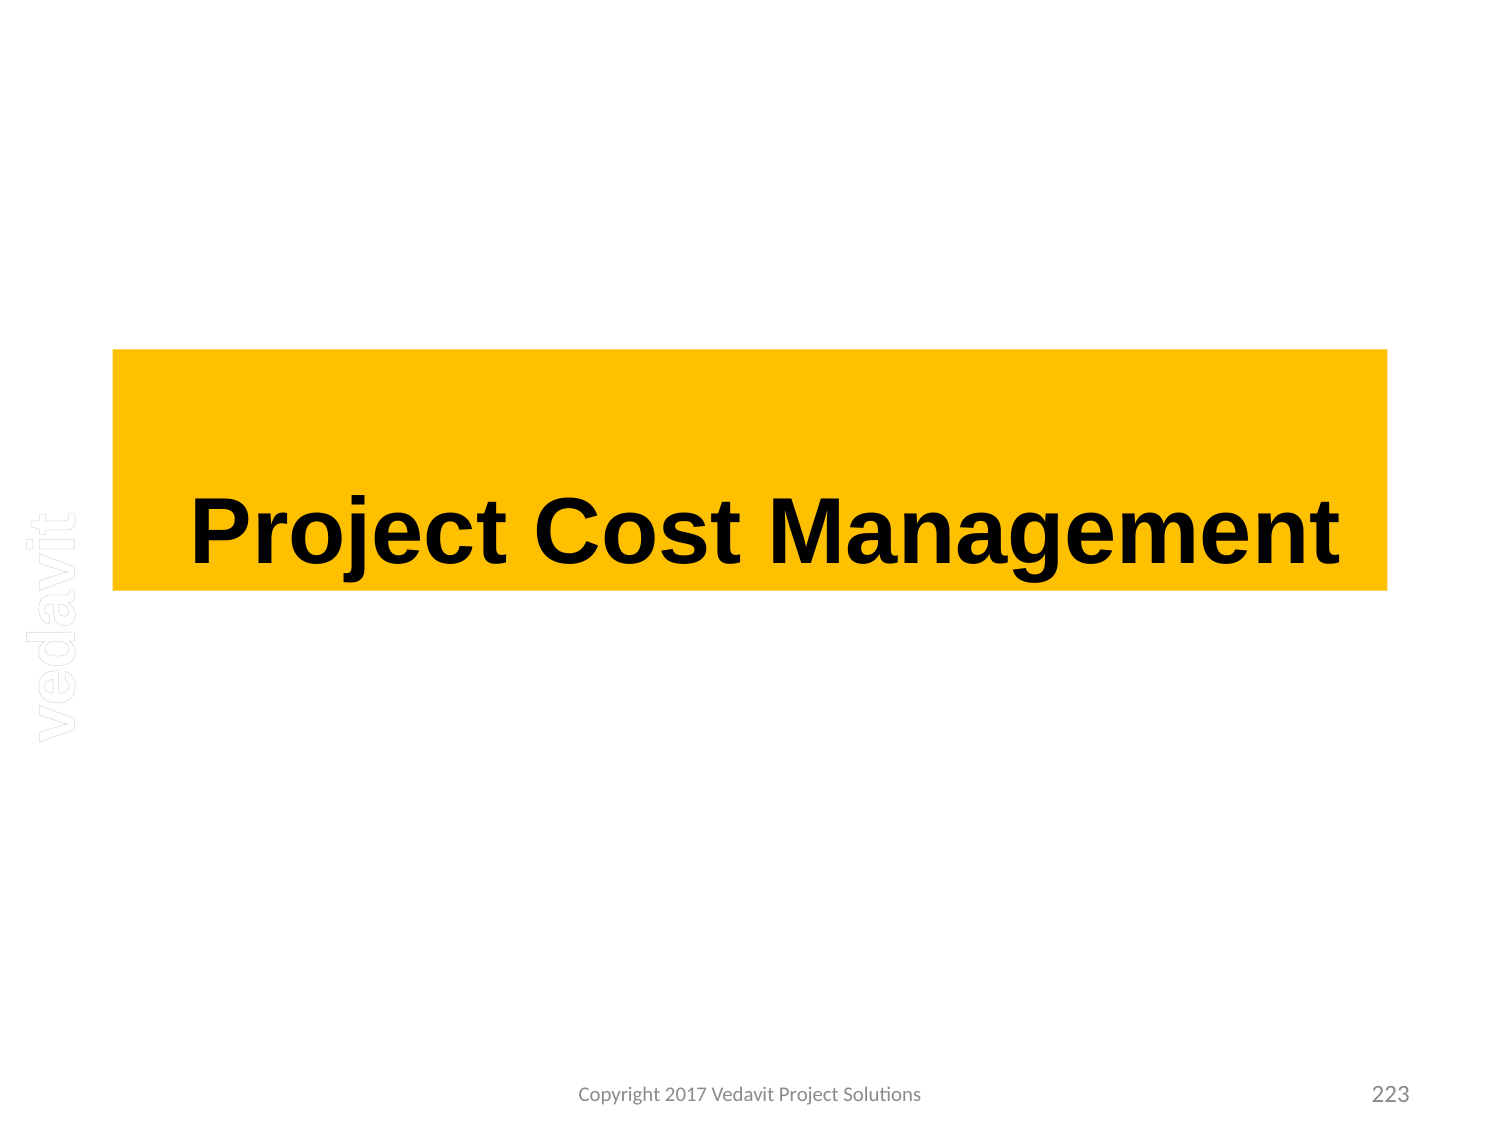

#
Project Cost Management

Copyright 2017 Vedavit Project Solutions
223